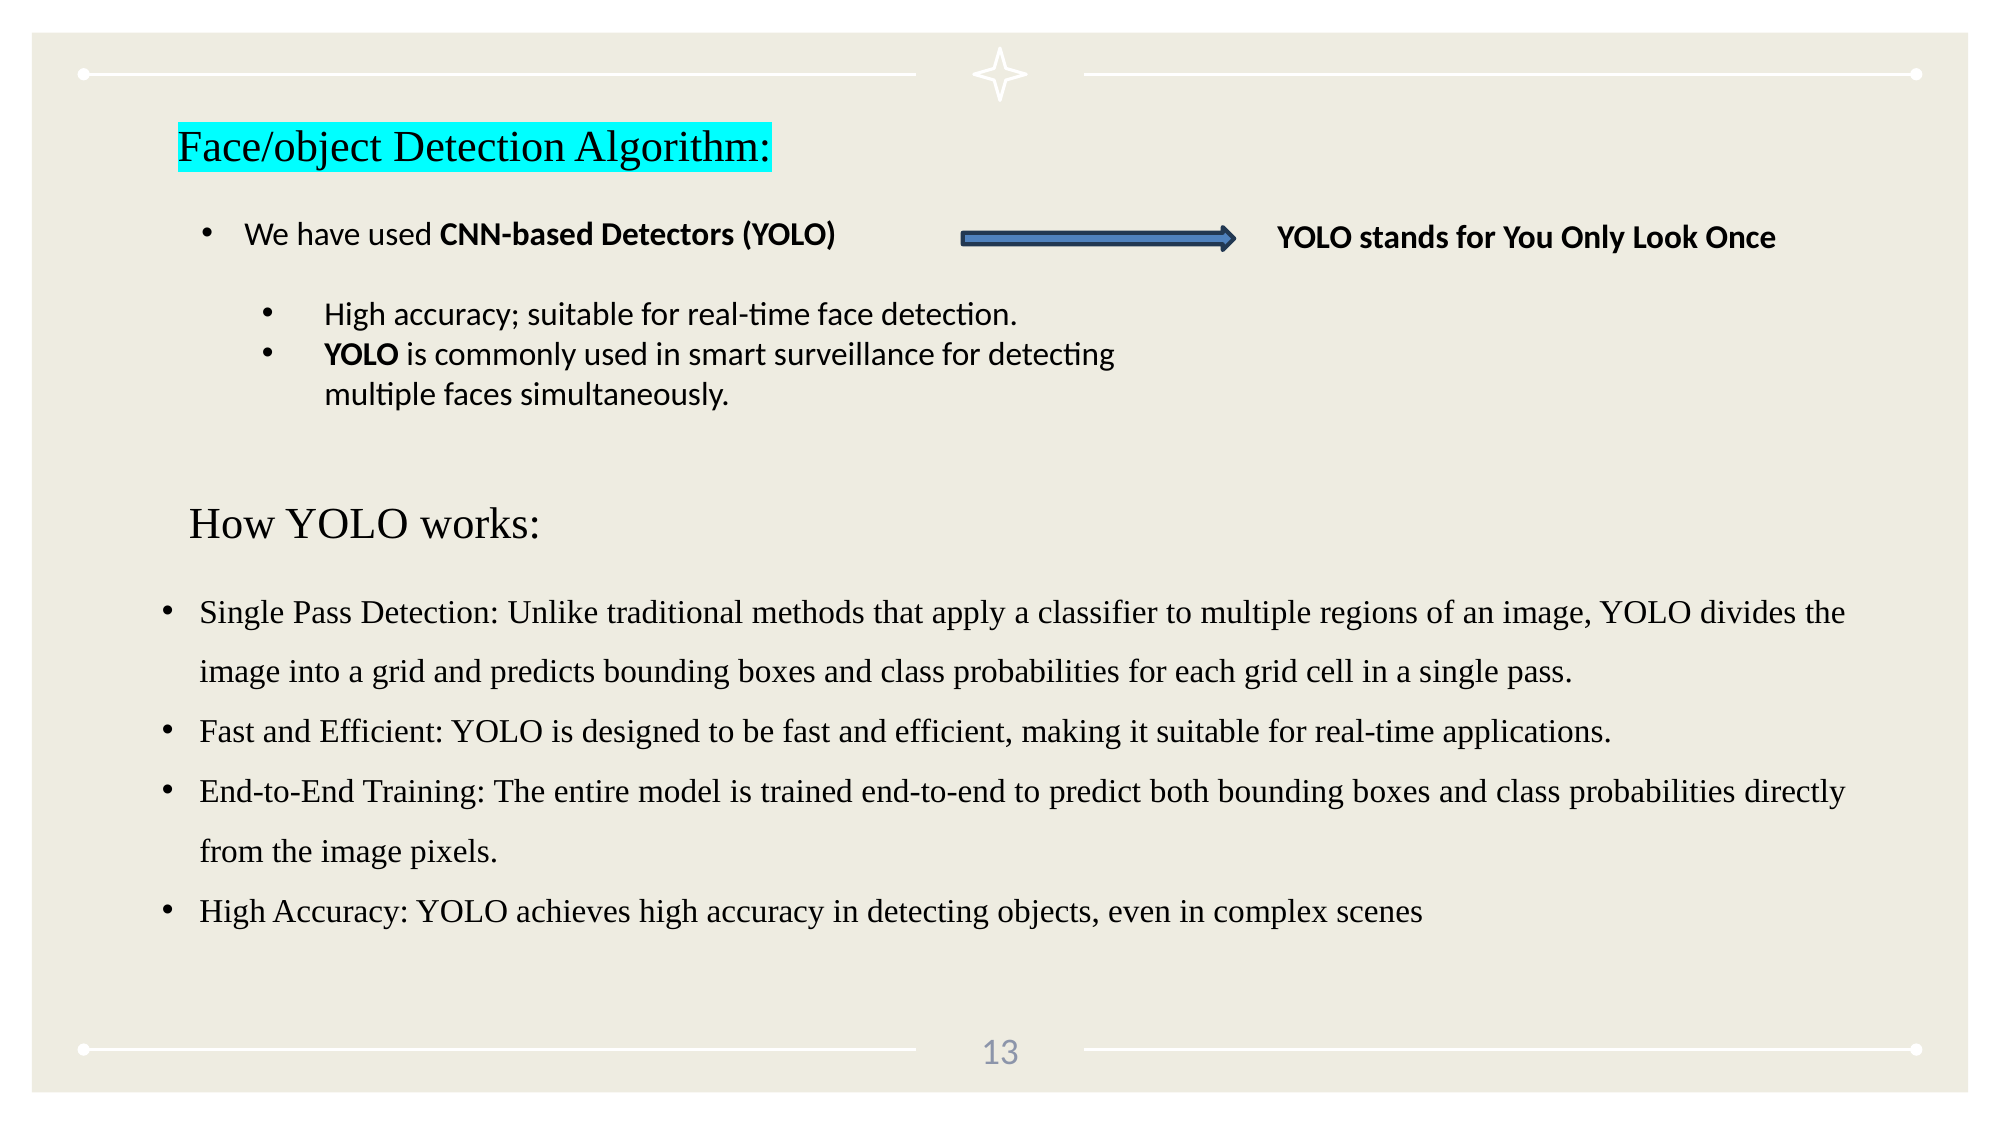

# Face/object Detection Algorithm:
 We have used CNN-based Detectors (YOLO)

High accuracy; suitable for real-time face detection.
YOLO is commonly used in smart surveillance for detecting multiple faces simultaneously.
YOLO stands for You Only Look Once

How YOLO works:
Single Pass Detection: Unlike traditional methods that apply a classifier to multiple regions of an image, YOLO divides the image into a grid and predicts bounding boxes and class probabilities for each grid cell in a single pass.
Fast and Efficient: YOLO is designed to be fast and efficient, making it suitable for real-time applications.
End-to-End Training: The entire model is trained end-to-end to predict both bounding boxes and class probabilities directly from the image pixels.
High Accuracy: YOLO achieves high accuracy in detecting objects, even in complex scenes
13